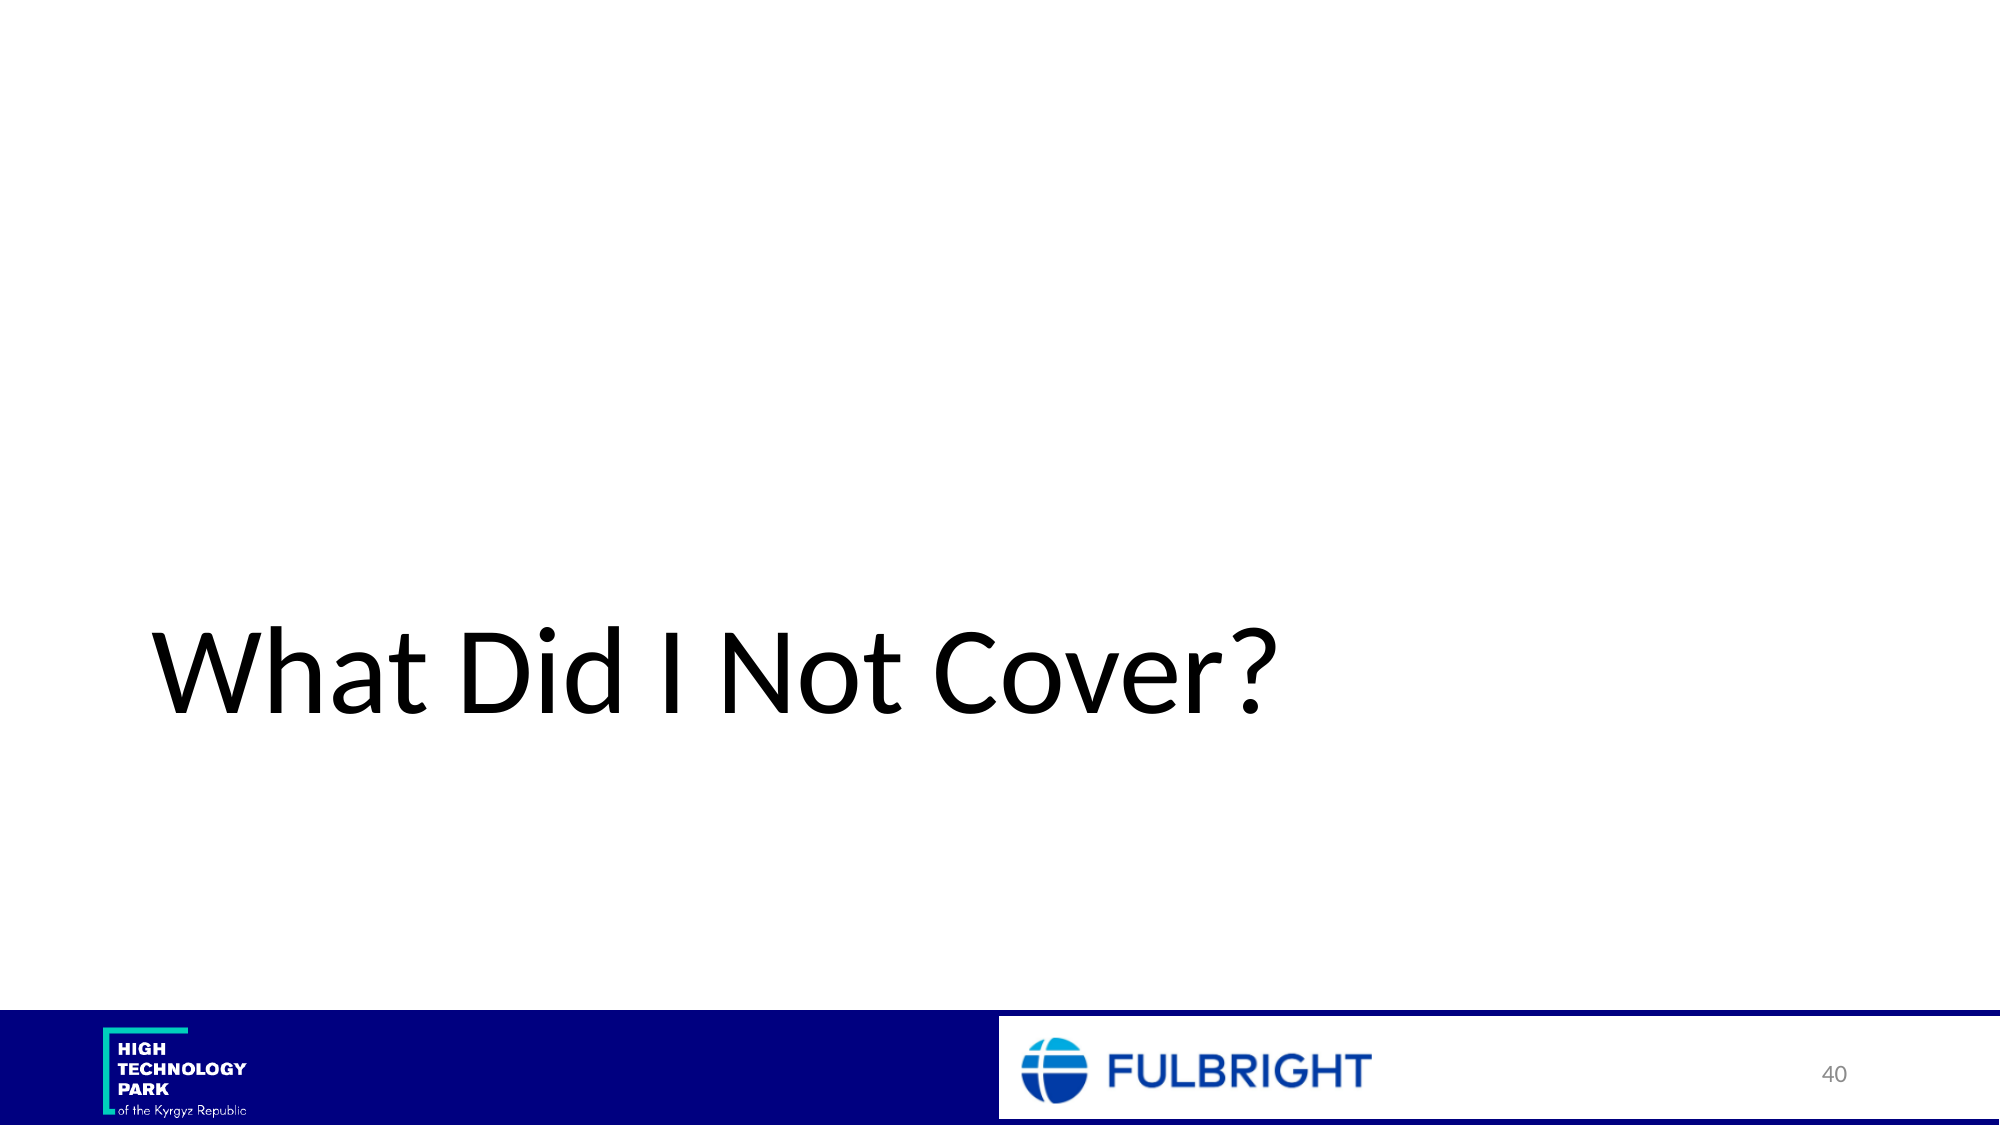

# What Did I Not Cover?

40